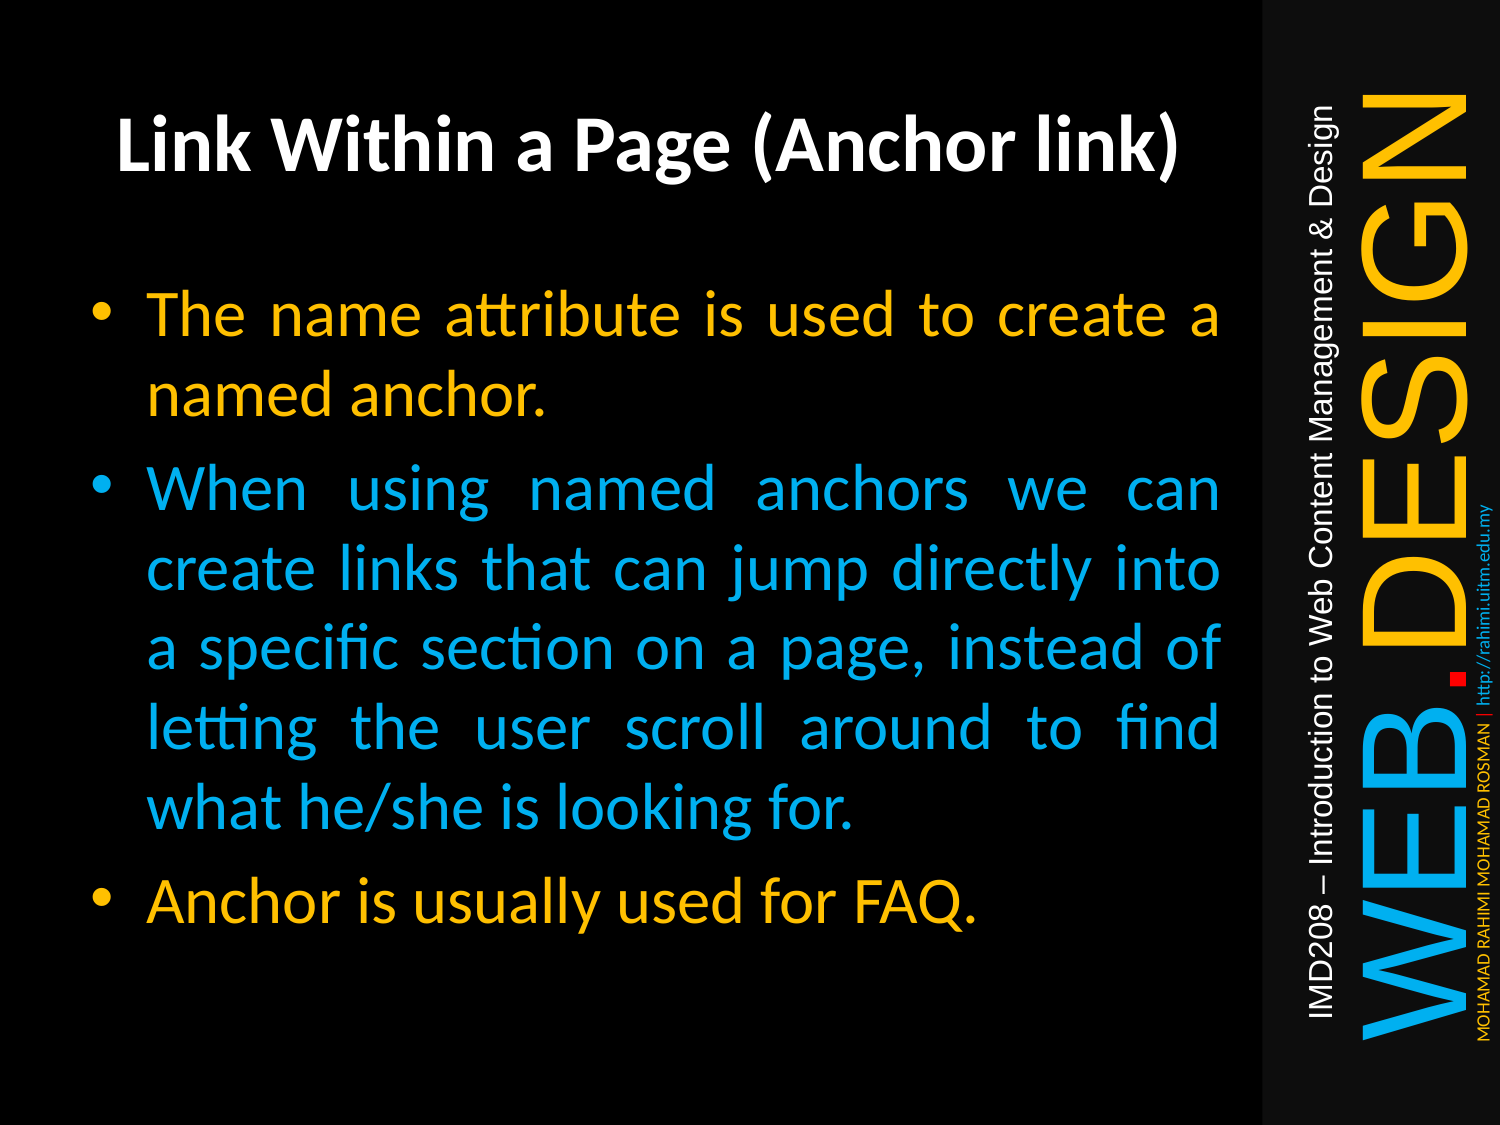

# Link Within a Page (Anchor link)
The name attribute is used to create a named anchor.
When using named anchors we can create links that can jump directly into a specific section on a page, instead of letting the user scroll around to find what he/she is looking for.
Anchor is usually used for FAQ.